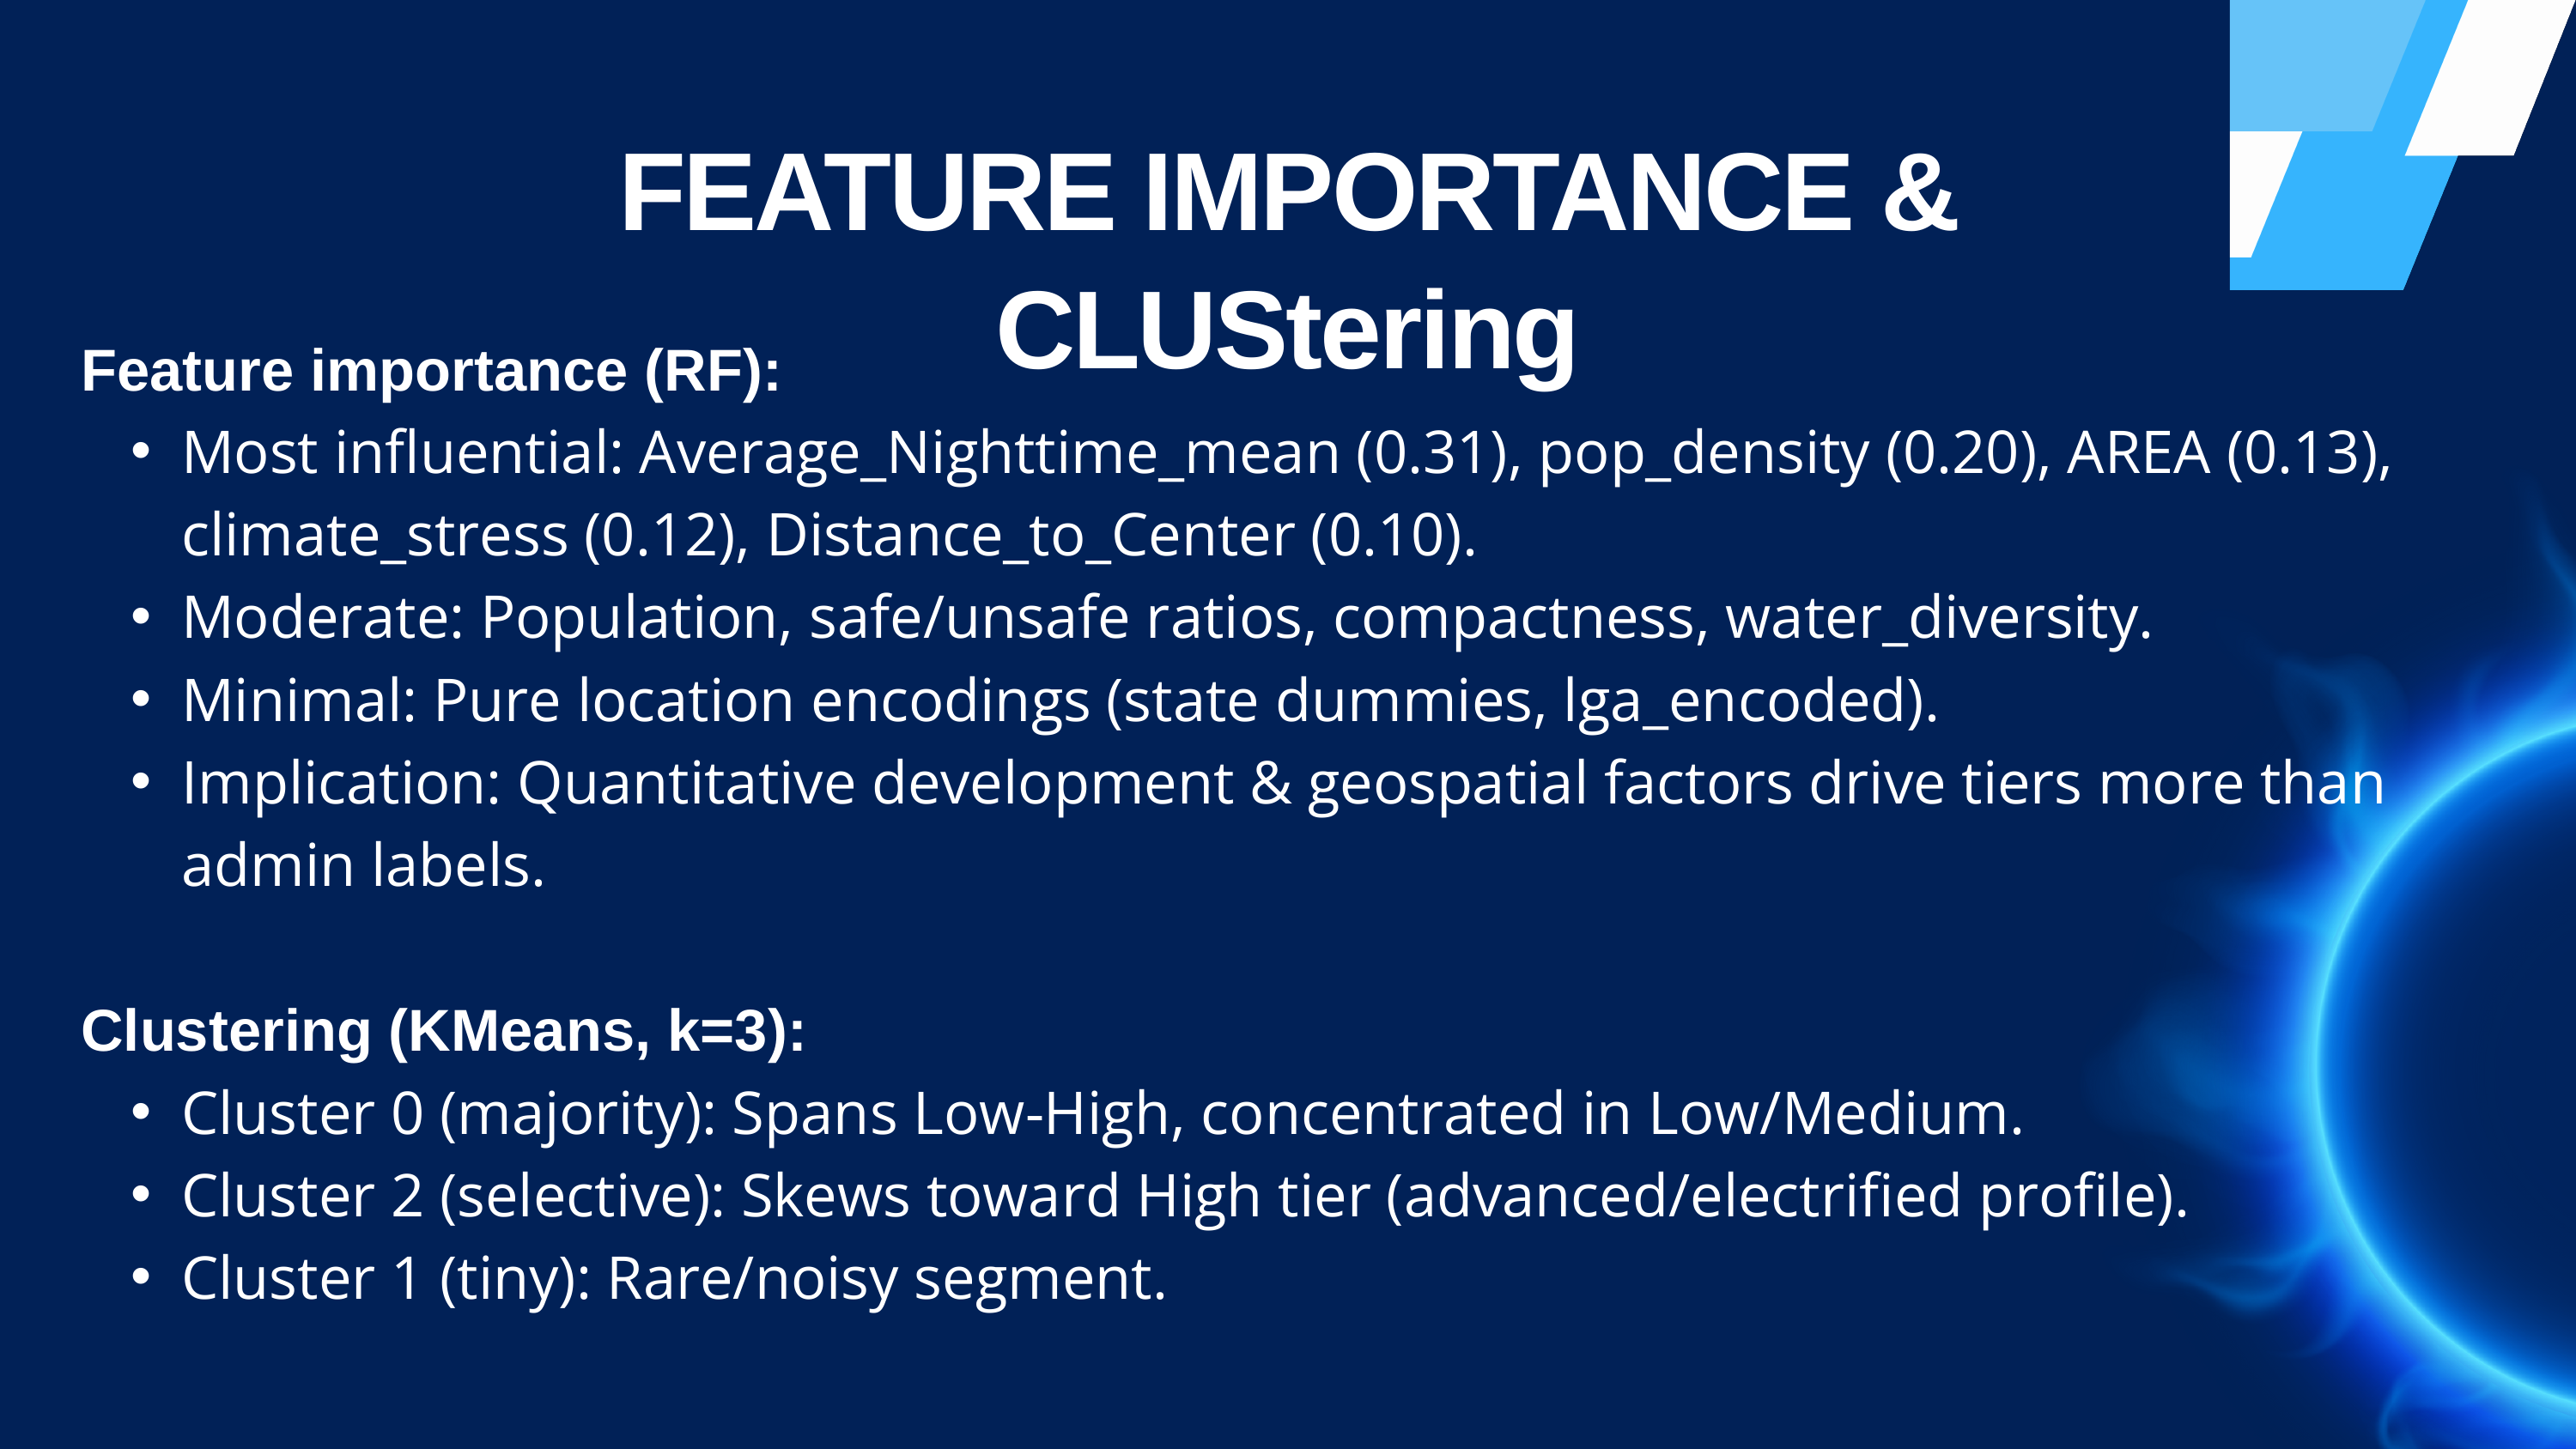

FEATURE IMPORTANCE & CLUStering
Feature importance (RF):
Most influential: Average_Nighttime_mean (0.31), pop_density (0.20), AREA (0.13), climate_stress (0.12), Distance_to_Center (0.10).
Moderate: Population, safe/unsafe ratios, compactness, water_diversity.
Minimal: Pure location encodings (state dummies, lga_encoded).
Implication: Quantitative development & geospatial factors drive tiers more than admin labels.

Clustering (KMeans, k=3):
Cluster 0 (majority): Spans Low-High, concentrated in Low/Medium.
Cluster 2 (selective): Skews toward High tier (advanced/electrified profile).
Cluster 1 (tiny): Rare/noisy segment.